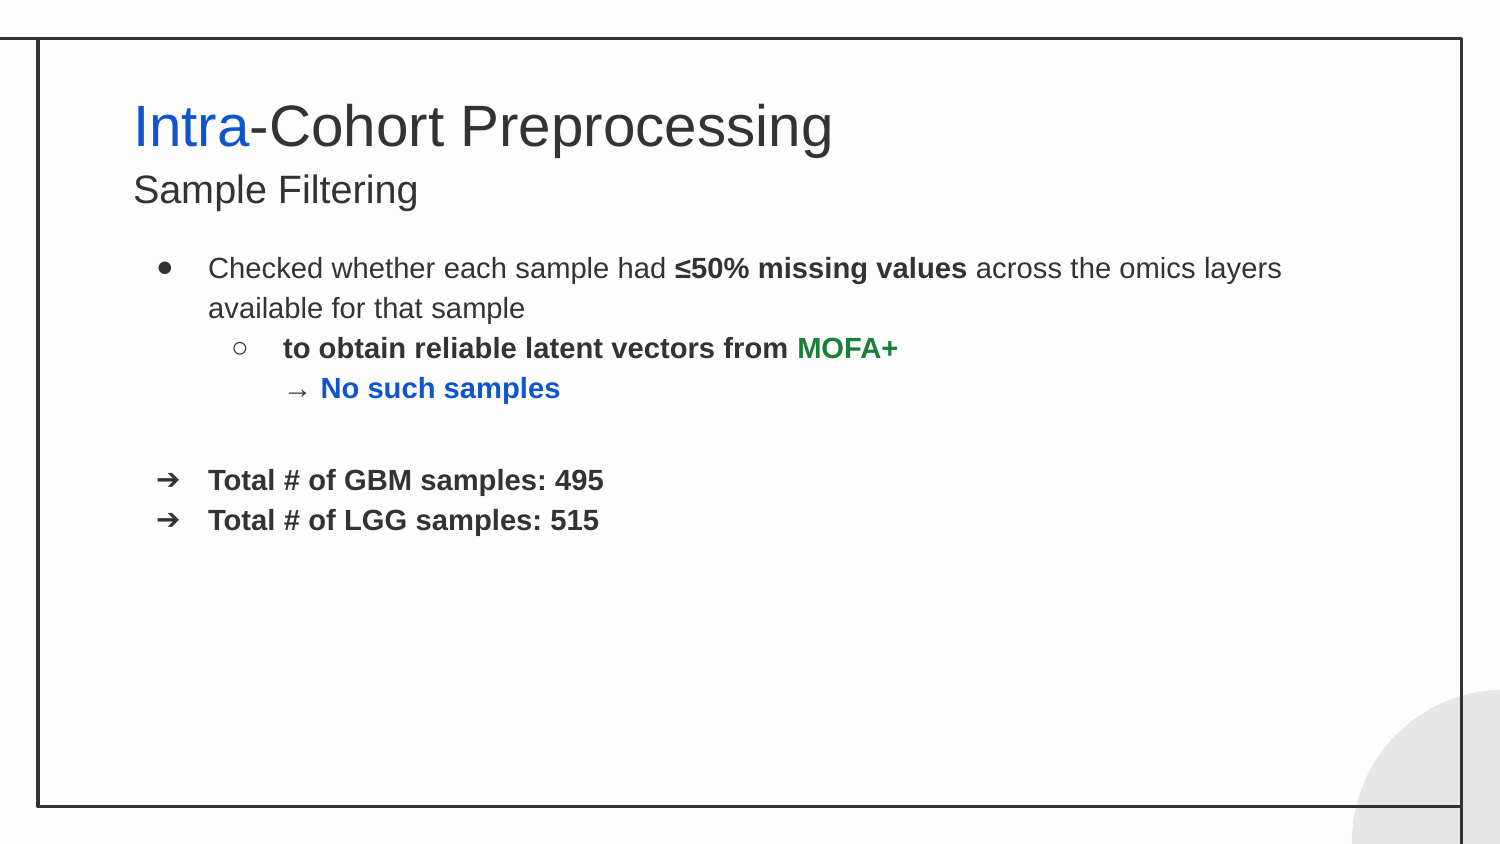

Intra-Cohort Preprocessing
Sample Filtering
Checked whether each sample had ≤50% missing values across the omics layers available for that sample
to obtain reliable latent vectors from MOFA+
	→ No such samples
Total # of GBM samples: 495
Total # of LGG samples: 515